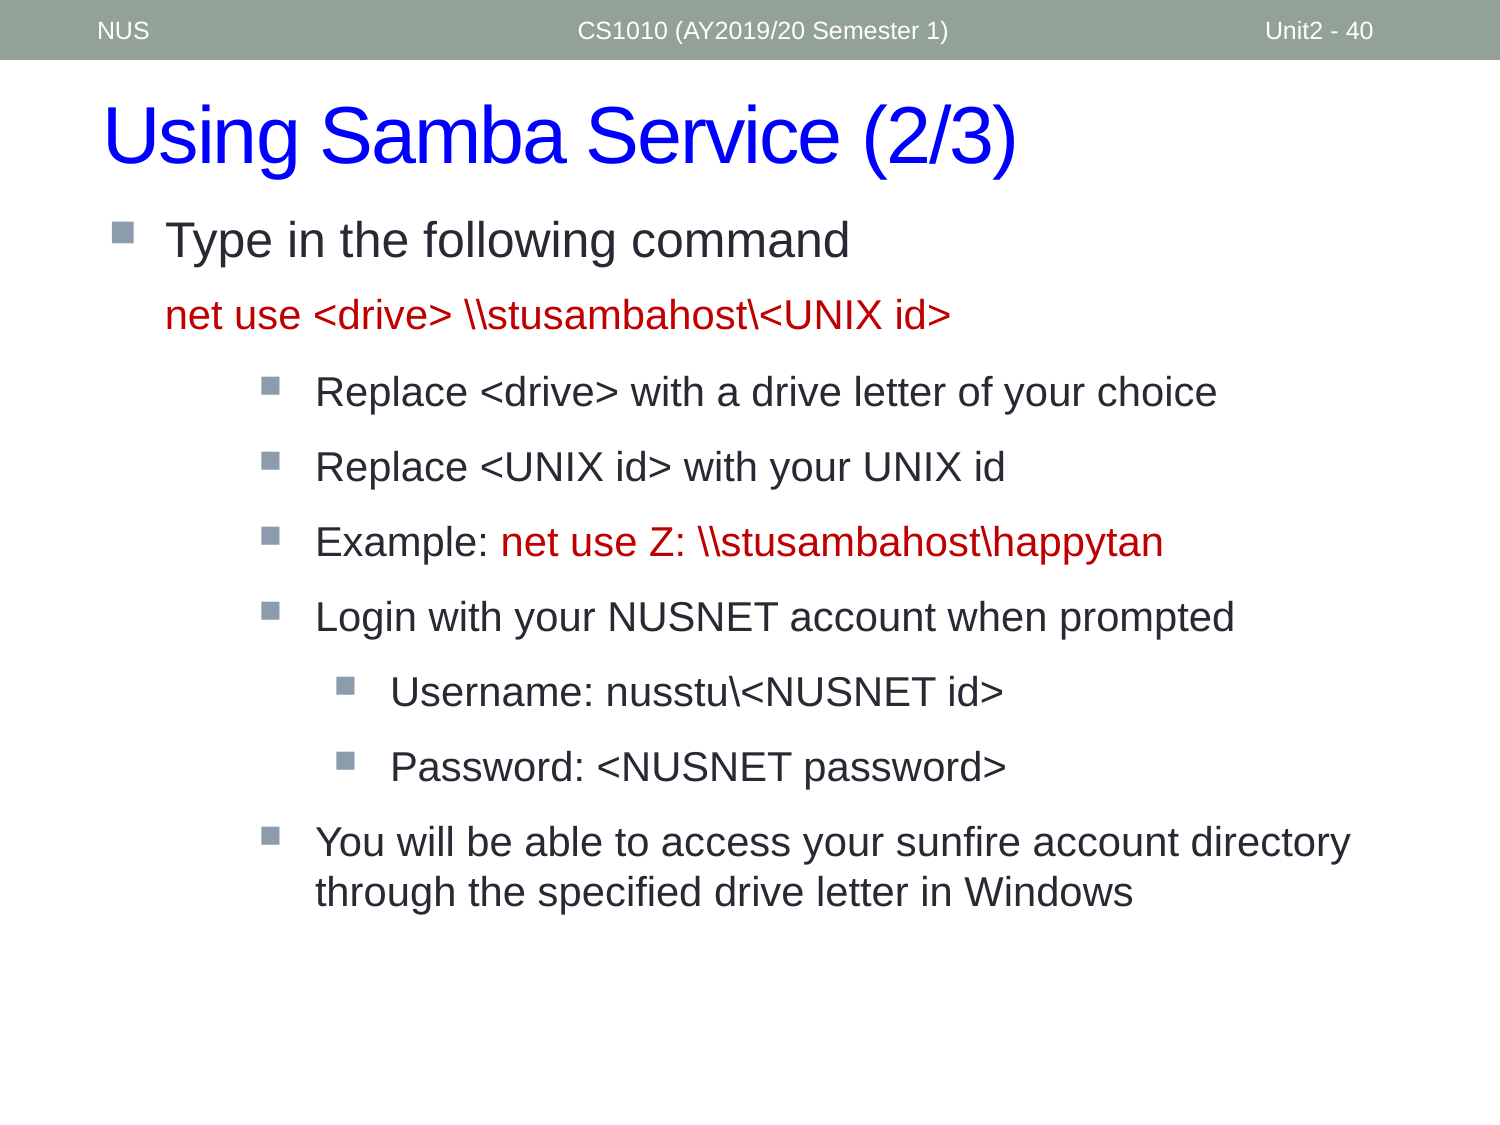

NUS
CS1010 (AY2019/20 Semester 1)
Unit2 - 40
# Using Samba Service (2/3)
Type in the following command
    net use <drive> \\stusambahost\<UNIX id>
Replace <drive> with a drive letter of your choice
Replace <UNIX id> with your UNIX id
Example: net use Z: \\stusambahost\happytan
Login with your NUSNET account when prompted
Username: nusstu\<NUSNET id>
Password: <NUSNET password>
You will be able to access your sunfire account directory through the specified drive letter in Windows